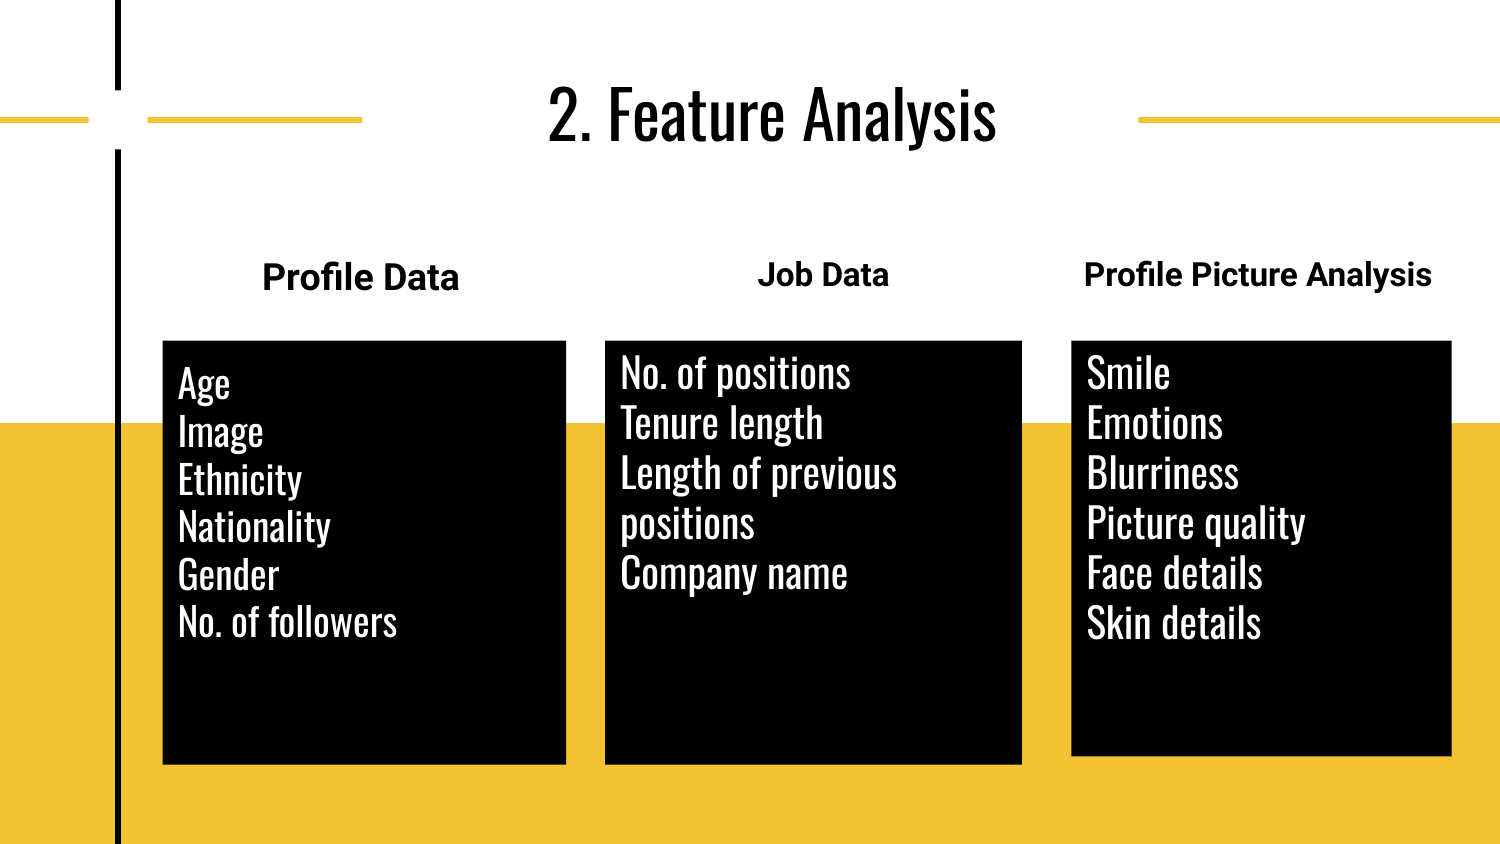

# 2. Feature Analysis
Profile Data
Job Data
Profile Picture Analysis

Age
Image
Ethnicity
Nationality
Gender
No. of followers
No. of positions
Tenure length
Length of previous positions
Company name

Smile
Emotions
Blurriness
Picture quality
Face details
Skin details